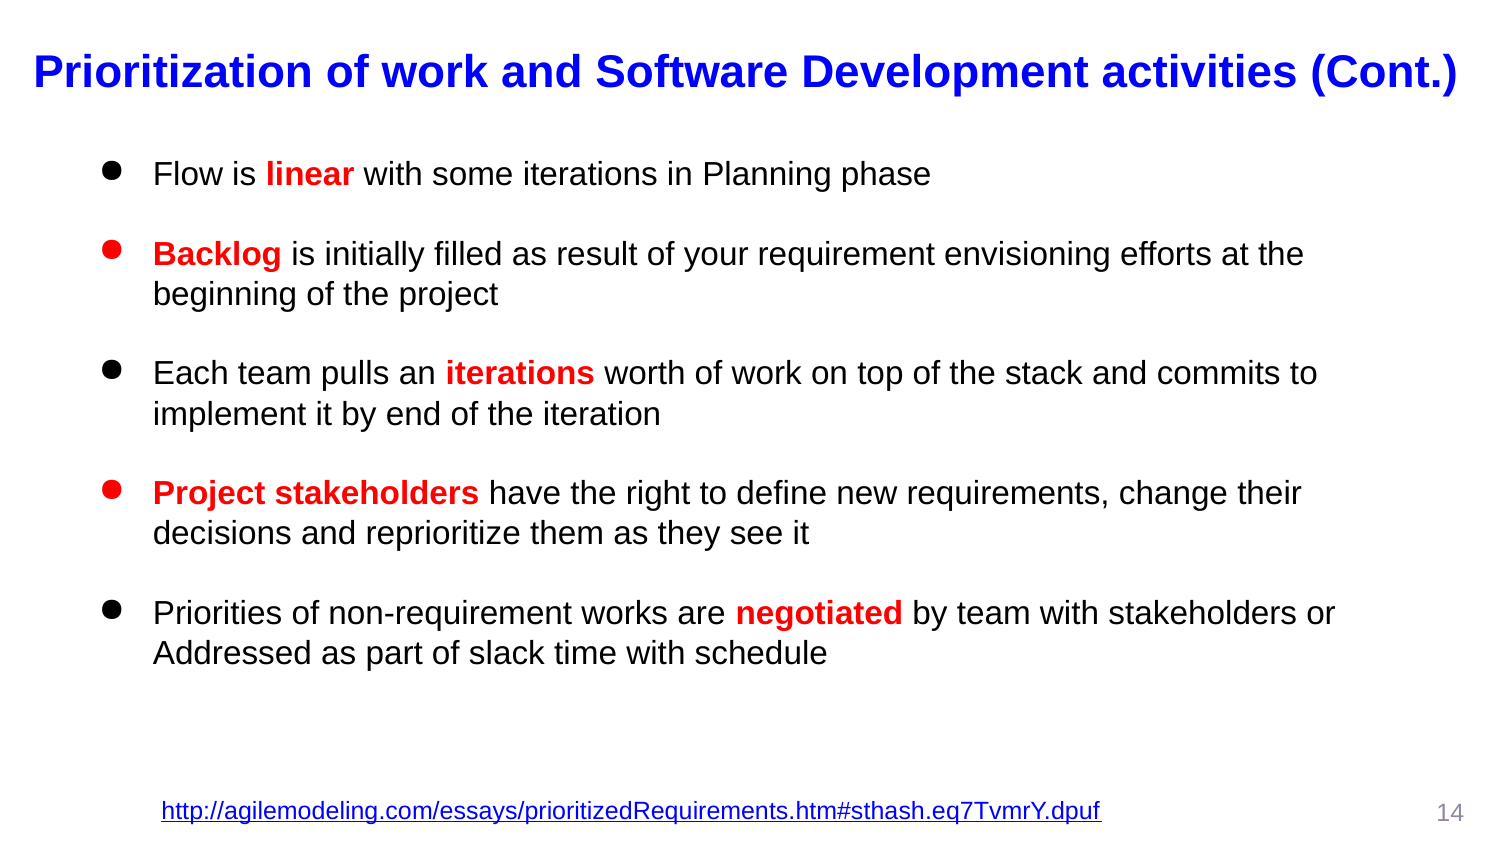

Prioritization of work and Software Development activities (Cont.)
Flow is linear with some iterations in Planning phase

Backlog is initially filled as result of your requirement envisioning efforts at the beginning of the project

Each team pulls an iterations worth of work on top of the stack and commits to implement it by end of the iteration

Project stakeholders have the right to define new requirements, change their decisions and reprioritize them as they see it

Priorities of non-requirement works are negotiated by team with stakeholders or
Addressed as part of slack time with schedule
http://agilemodeling.com/essays/prioritizedRequirements.htm#sthash.eq7TvmrY.dpuf